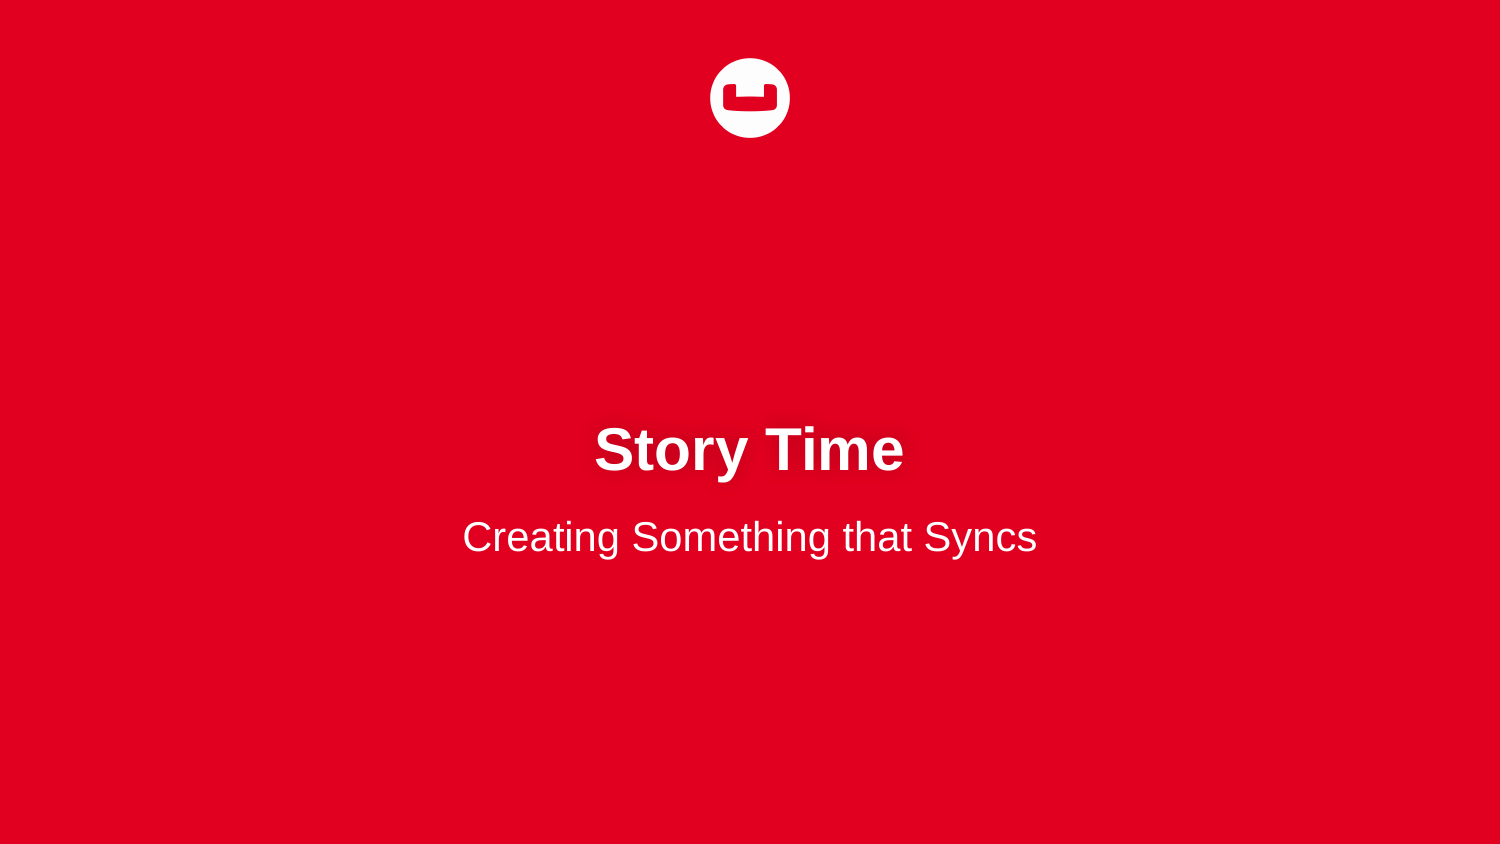

# Story Time
Creating Something that Syncs